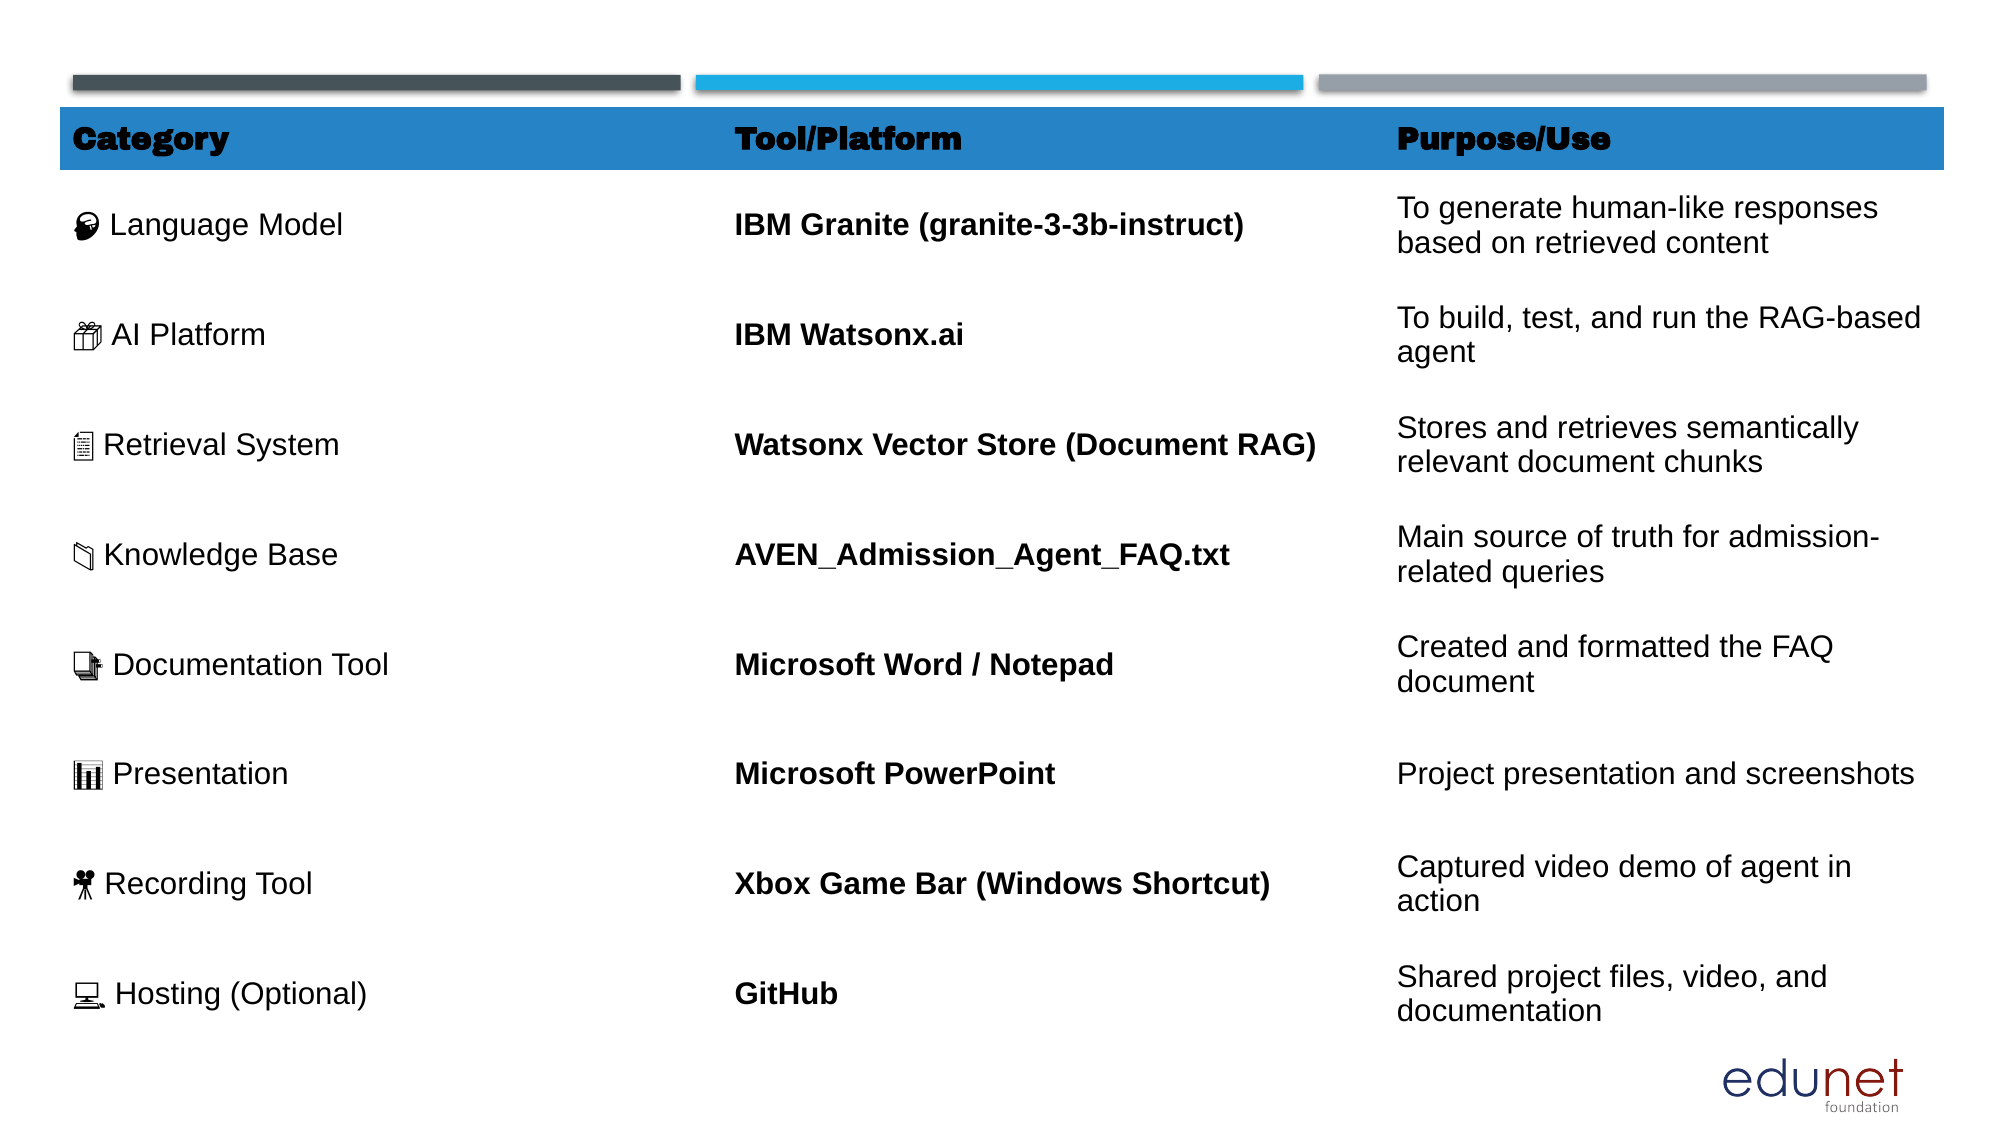

| Category | Tool/Platform | Purpose/Use |
| --- | --- | --- |
| 🧠 Language Model | IBM Granite (granite-3-3b-instruct) | To generate human-like responses based on retrieved content |
| 📦 AI Platform | IBM Watsonx.ai | To build, test, and run the RAG-based agent |
| 📄 Retrieval System | Watsonx Vector Store (Document RAG) | Stores and retrieves semantically relevant document chunks |
| 📁 Knowledge Base | AVEN\_Admission\_Agent\_FAQ.txt | Main source of truth for admission-related queries |
| 📑 Documentation Tool | Microsoft Word / Notepad | Created and formatted the FAQ document |
| 📊 Presentation | Microsoft PowerPoint | Project presentation and screenshots |
| 🎥 Recording Tool | Xbox Game Bar (Windows Shortcut) | Captured video demo of agent in action |
| 💻 Hosting (Optional) | GitHub | Shared project files, video, and documentation |